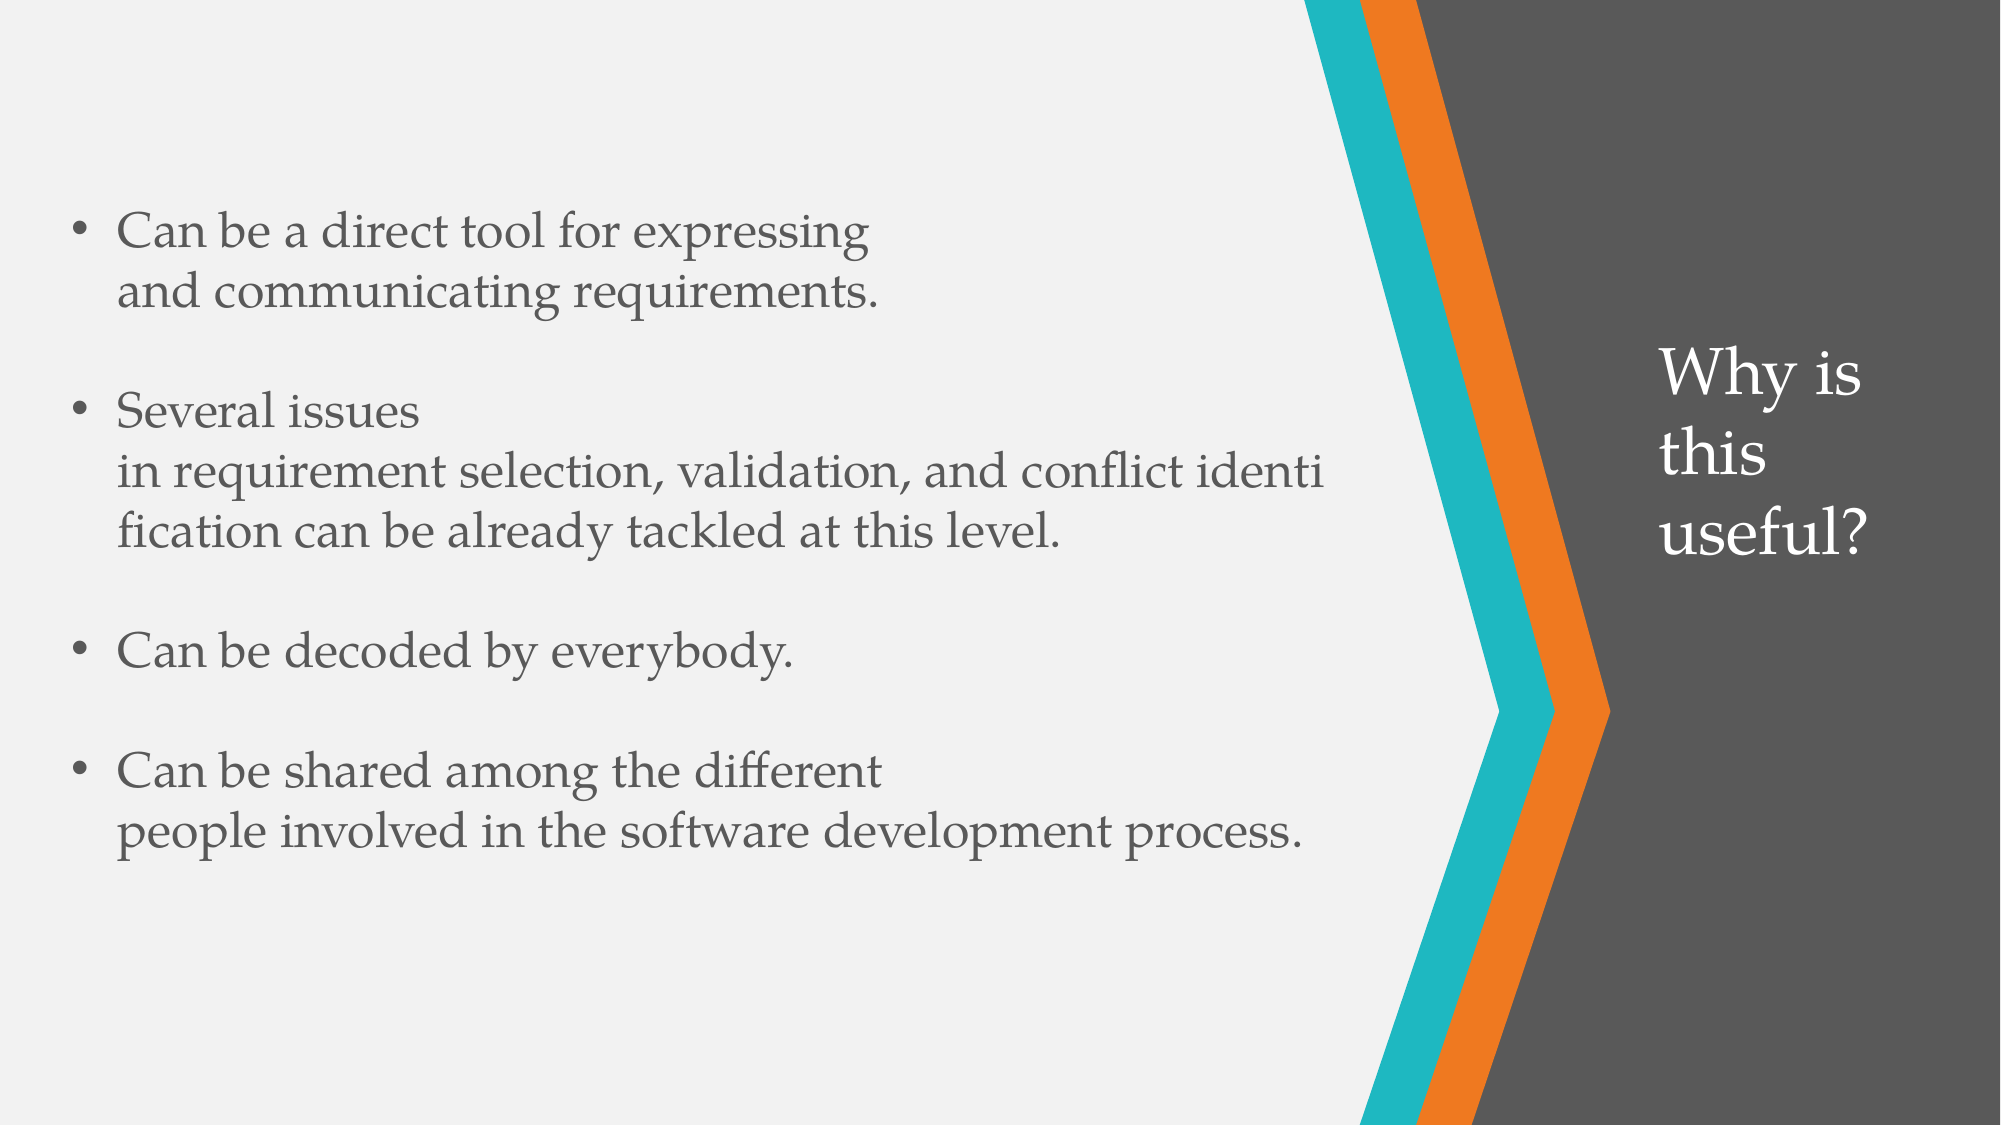

Can be a direct tool for expressing and communicating requirements.

Several issues in requirement selection, validation, and conflict identification can be already tackled at this level.
Can be decoded by everybody.
Can be shared among the different people involved in the software development process.
Why is this useful?